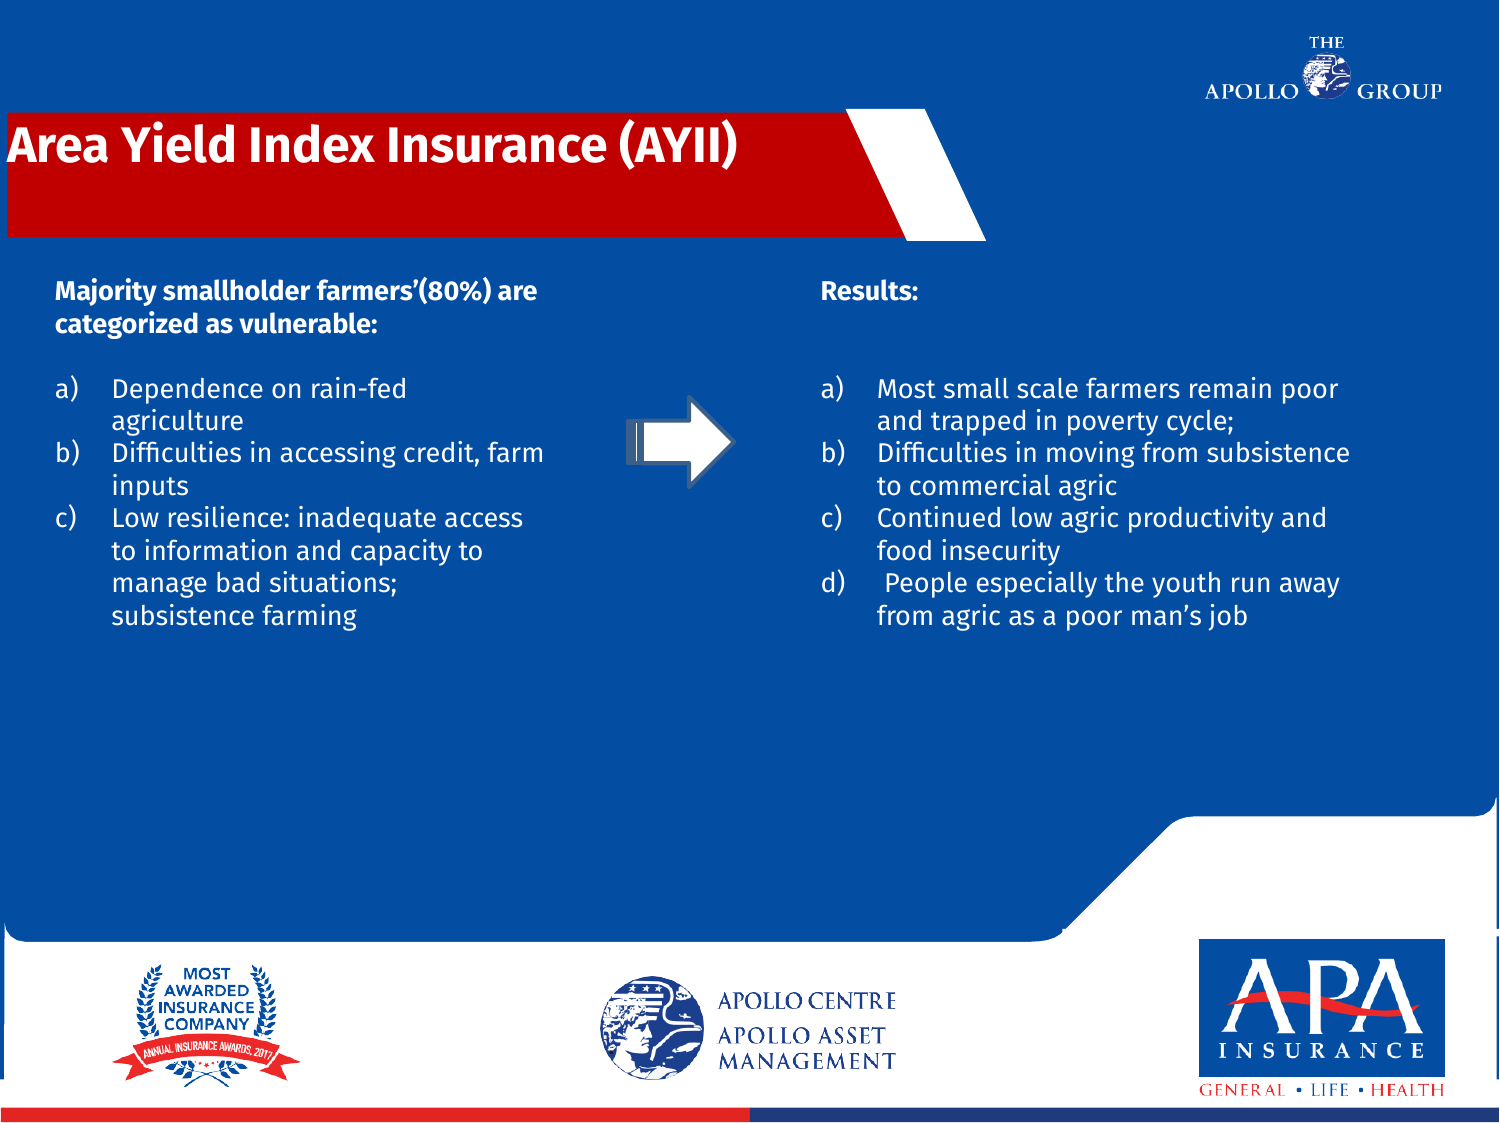

Area Yield Index Insurance (AYII)
Majority smallholder farmers’(80%) are categorized as vulnerable:

Dependence on rain-fed agriculture
Difficulties in accessing credit, farm inputs
Low resilience: inadequate access to information and capacity to manage bad situations; subsistence farming

Results:

Most small scale farmers remain poor and trapped in poverty cycle;
Difficulties in moving from subsistence to commercial agric
Continued low agric productivity and food insecurity
 People especially the youth run away from agric as a poor man’s job